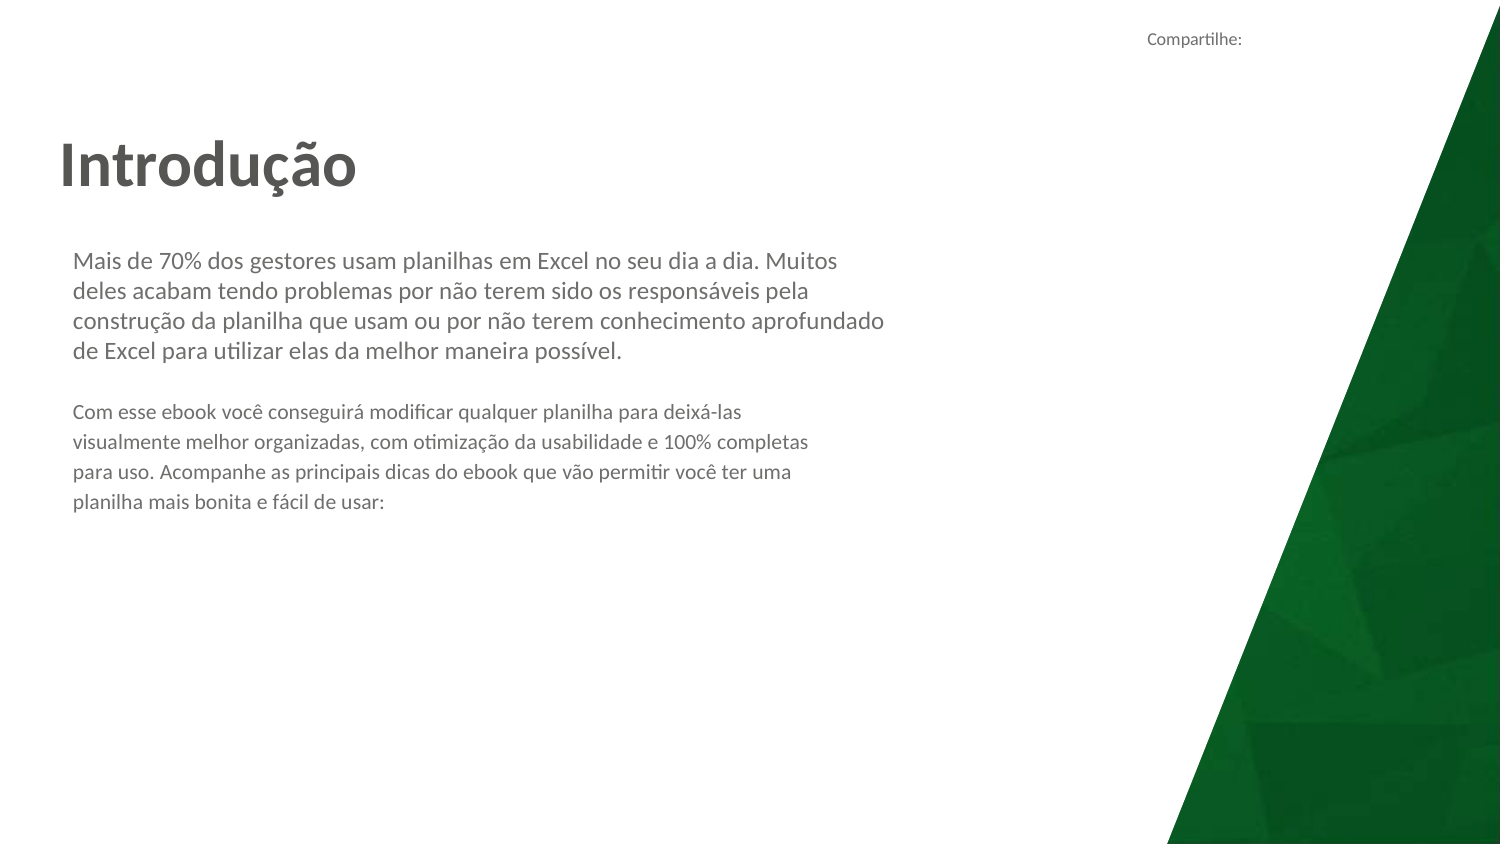

Compartilhe:

Introdução
Mais de 70% dos gestores usam planilhas em Excel no seu dia a dia. Muitos deles acabam tendo problemas por não terem sido os responsáveis pela construção da planilha que usam ou por não terem conhecimento aprofundado de Excel para utilizar elas da melhor maneira possível.
Com esse ebook você conseguirá modiﬁcar qualquer planilha para deixá-las
visualmente melhor organizadas, com otimização da usabilidade e 100% completas
para uso. Acompanhe as principais dicas do ebook que vão permitir você ter uma
planilha mais bonita e fácil de usar:

3